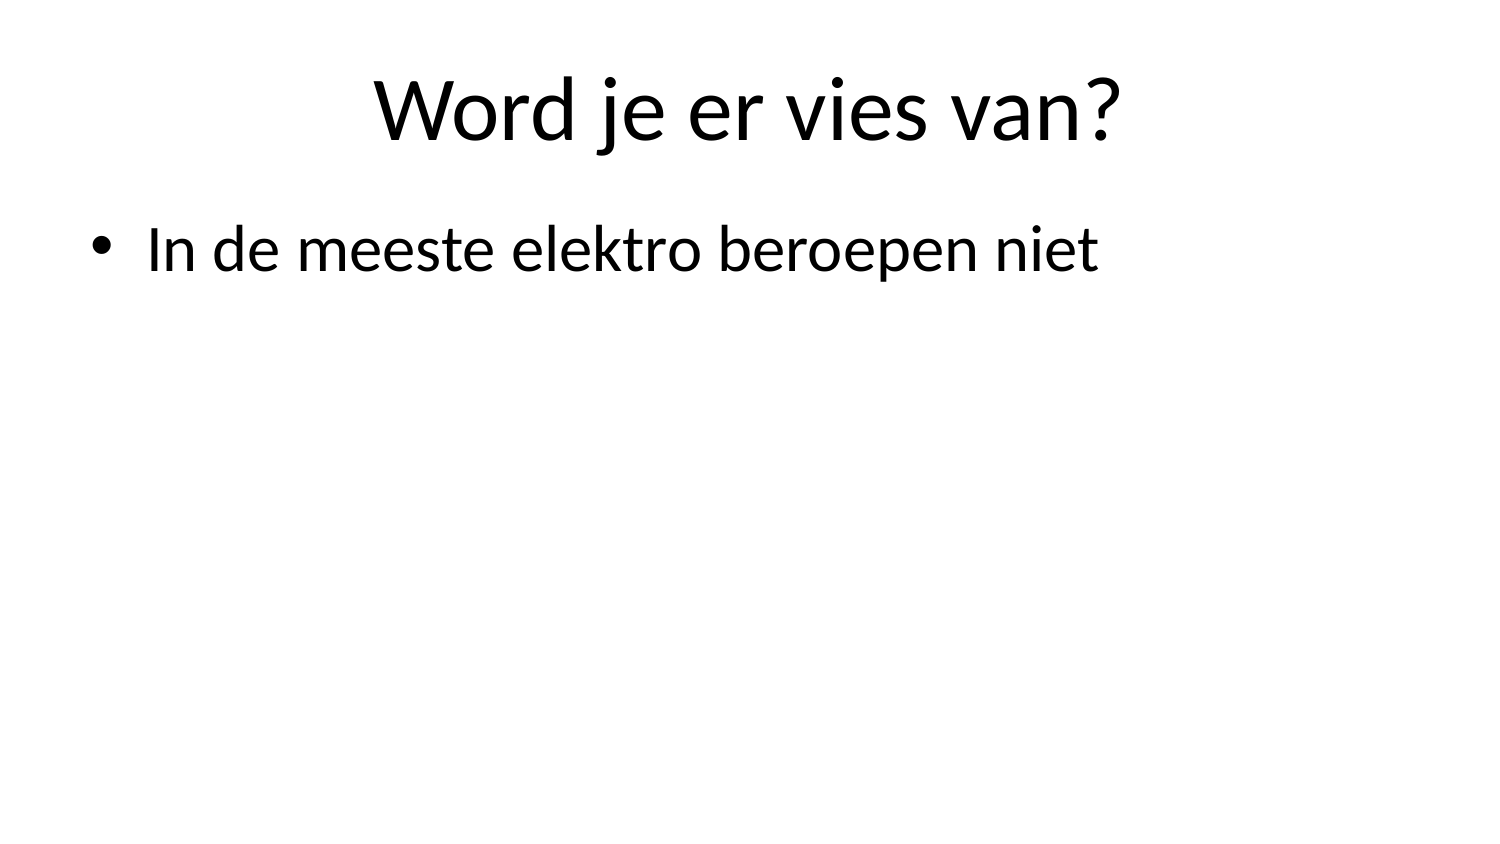

# Word je er vies van?
In de meeste elektro beroepen niet